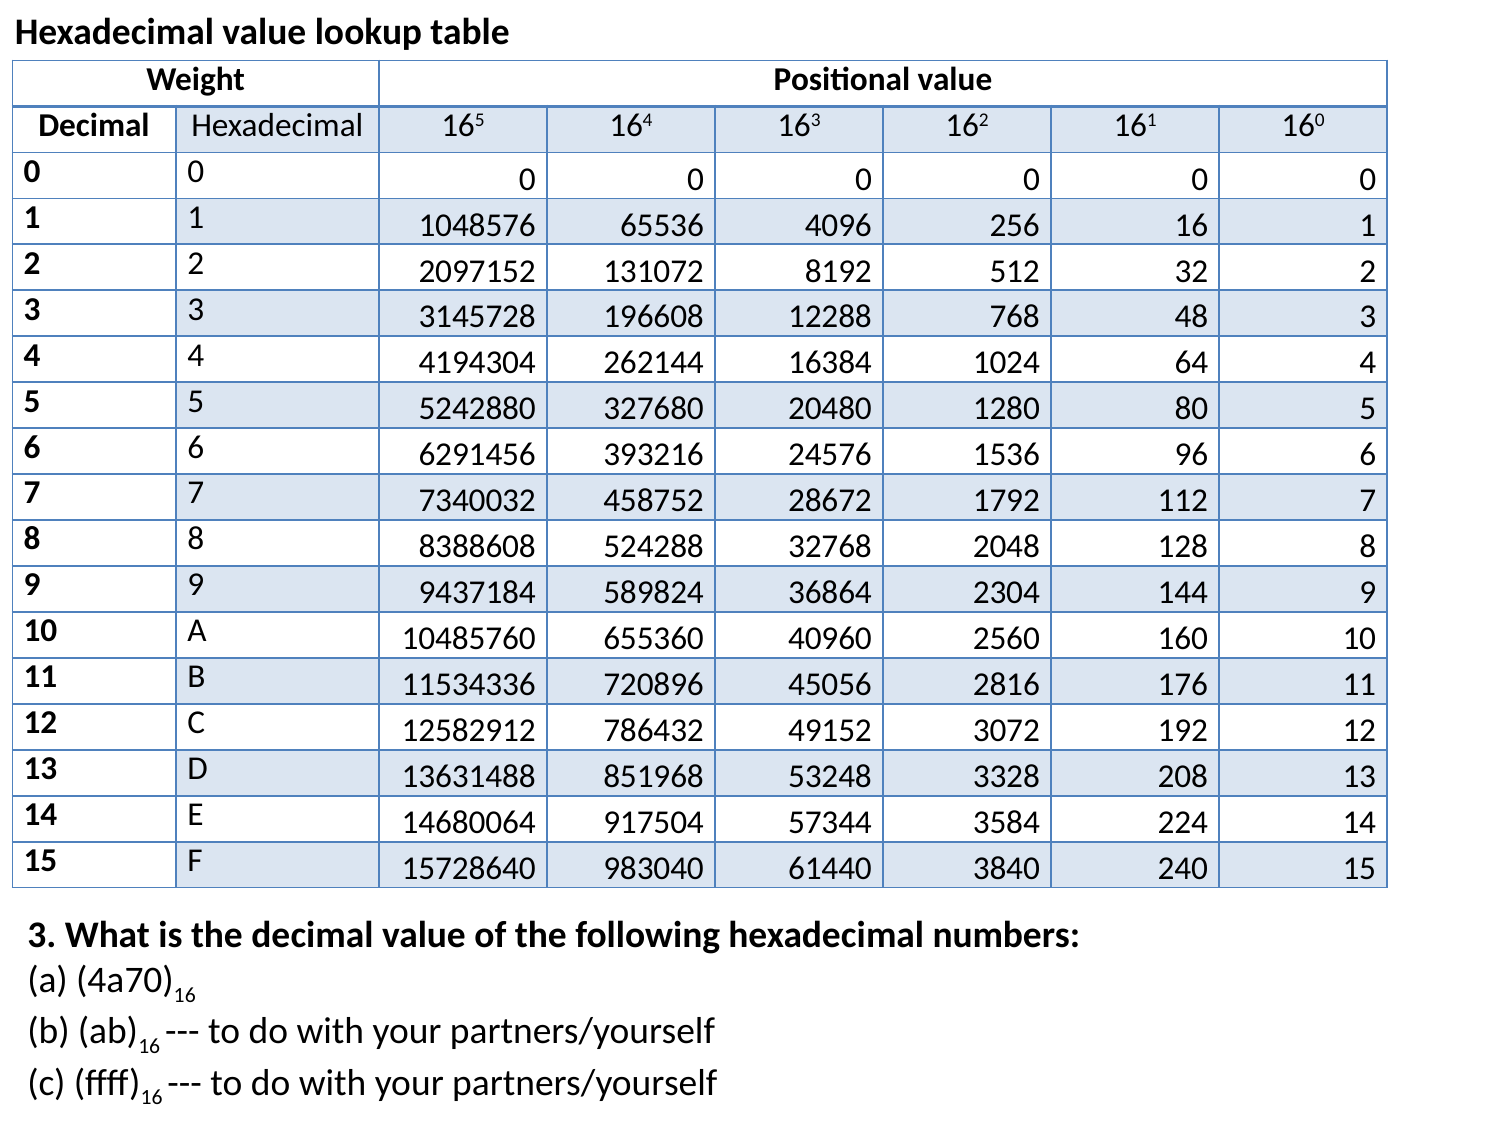

Hexadecimal value lookup table
| Weight |  | Positional value |  |  |  |  |  |
| --- | --- | --- | --- | --- | --- | --- | --- |
| Decimal | Hexadecimal | 165 | 164 | 163 | 162 | 161 | 160 |
| 0 | 0 | 0 | 0 | 0 | 0 | 0 | 0 |
| 1 | 1 | 1048576 | 65536 | 4096 | 256 | 16 | 1 |
| 2 | 2 | 2097152 | 131072 | 8192 | 512 | 32 | 2 |
| 3 | 3 | 3145728 | 196608 | 12288 | 768 | 48 | 3 |
| 4 | 4 | 4194304 | 262144 | 16384 | 1024 | 64 | 4 |
| 5 | 5 | 5242880 | 327680 | 20480 | 1280 | 80 | 5 |
| 6 | 6 | 6291456 | 393216 | 24576 | 1536 | 96 | 6 |
| 7 | 7 | 7340032 | 458752 | 28672 | 1792 | 112 | 7 |
| 8 | 8 | 8388608 | 524288 | 32768 | 2048 | 128 | 8 |
| 9 | 9 | 9437184 | 589824 | 36864 | 2304 | 144 | 9 |
| 10 | A | 10485760 | 655360 | 40960 | 2560 | 160 | 10 |
| 11 | B | 11534336 | 720896 | 45056 | 2816 | 176 | 11 |
| 12 | C | 12582912 | 786432 | 49152 | 3072 | 192 | 12 |
| 13 | D | 13631488 | 851968 | 53248 | 3328 | 208 | 13 |
| 14 | E | 14680064 | 917504 | 57344 | 3584 | 224 | 14 |
| 15 | F | 15728640 | 983040 | 61440 | 3840 | 240 | 15 |
3. What is the decimal value of the following hexadecimal numbers:
(a) (4a70)16
(b) (ab)16 --- to do with your partners/yourself
(c) (ffff)16 --- to do with your partners/yourself